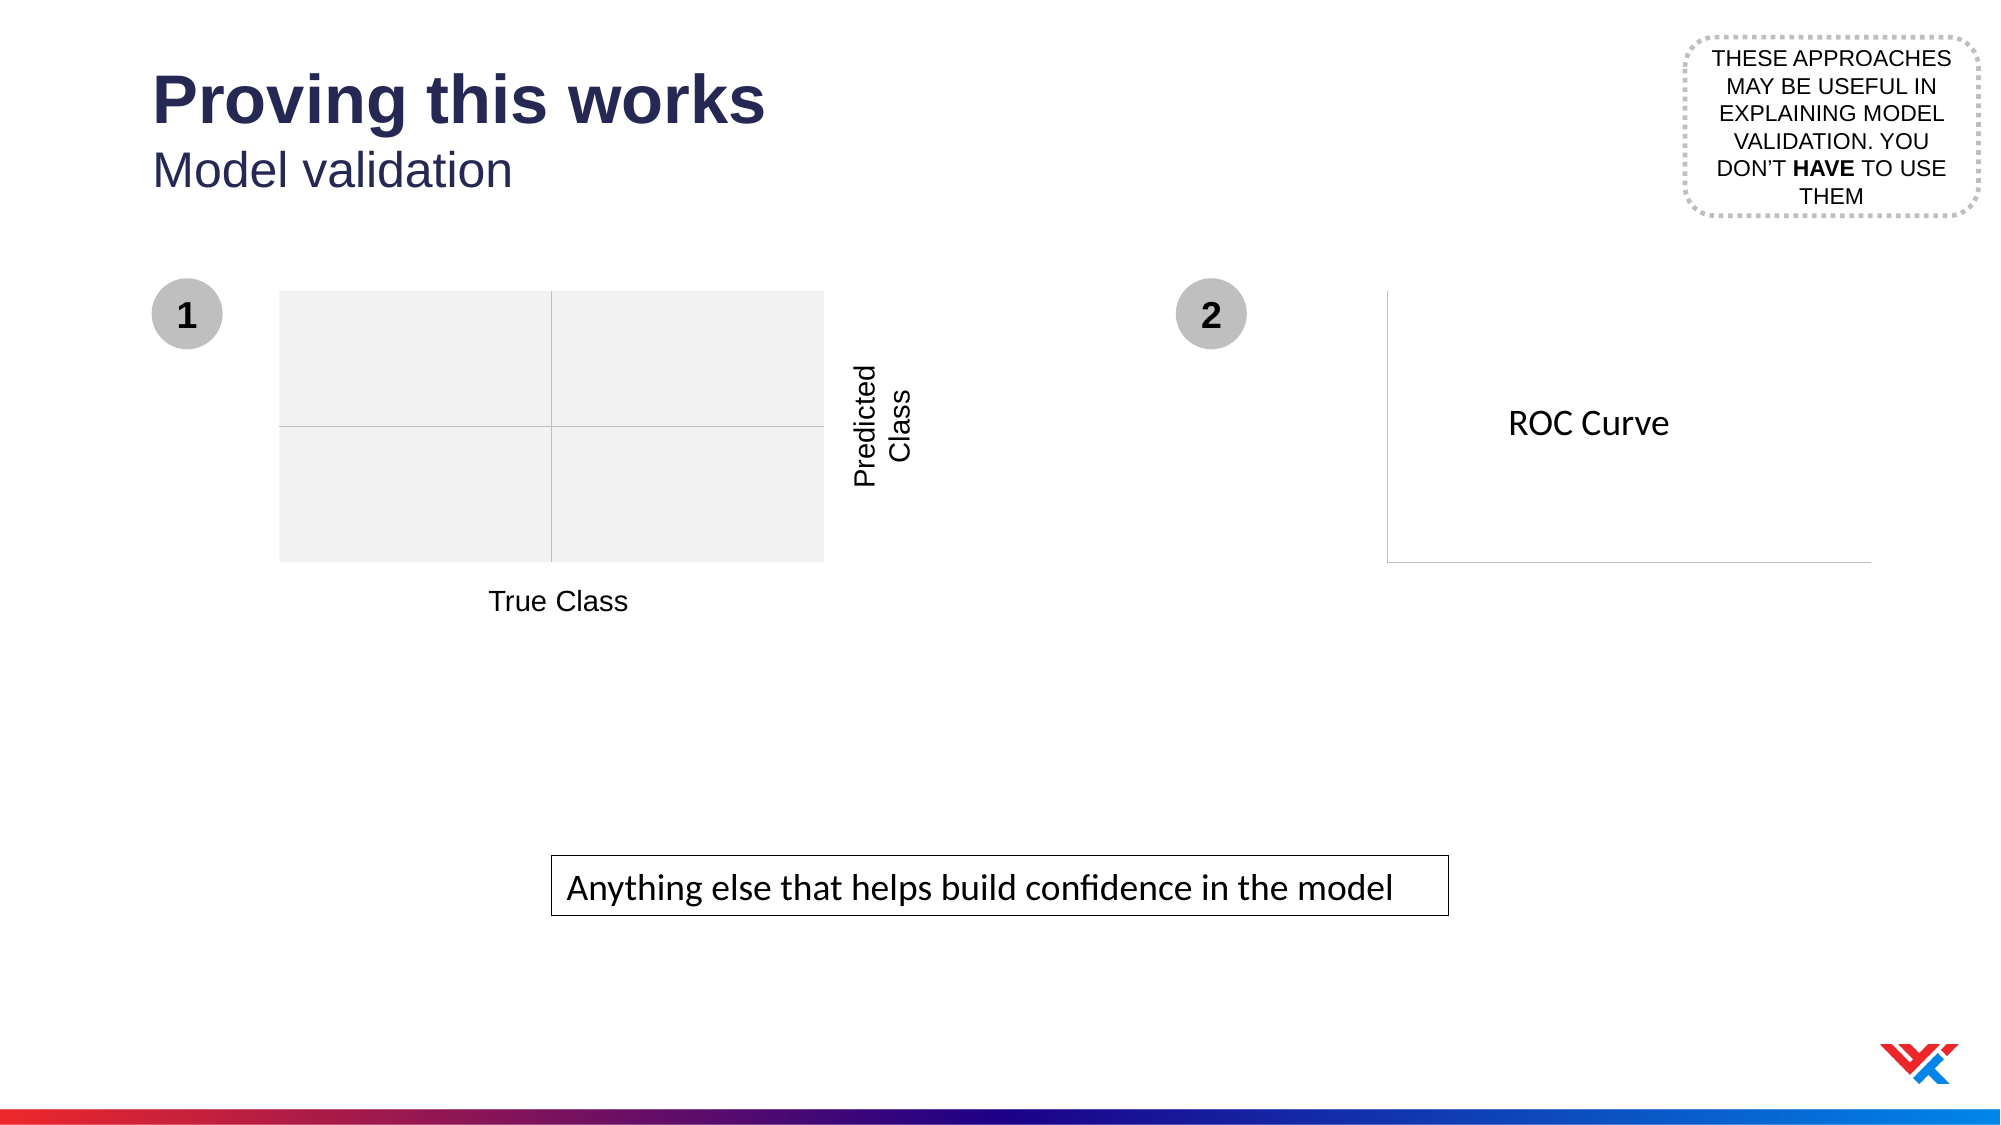

THESE APPROACHES MAY BE USEFUL IN EXPLAINING MODEL VALIDATION. YOU DON’T HAVE TO USE THEM
# Proving this works Model validation
1
2

Predicted Class
ROC Curve
True Class
Anything else that helps build confidence in the model